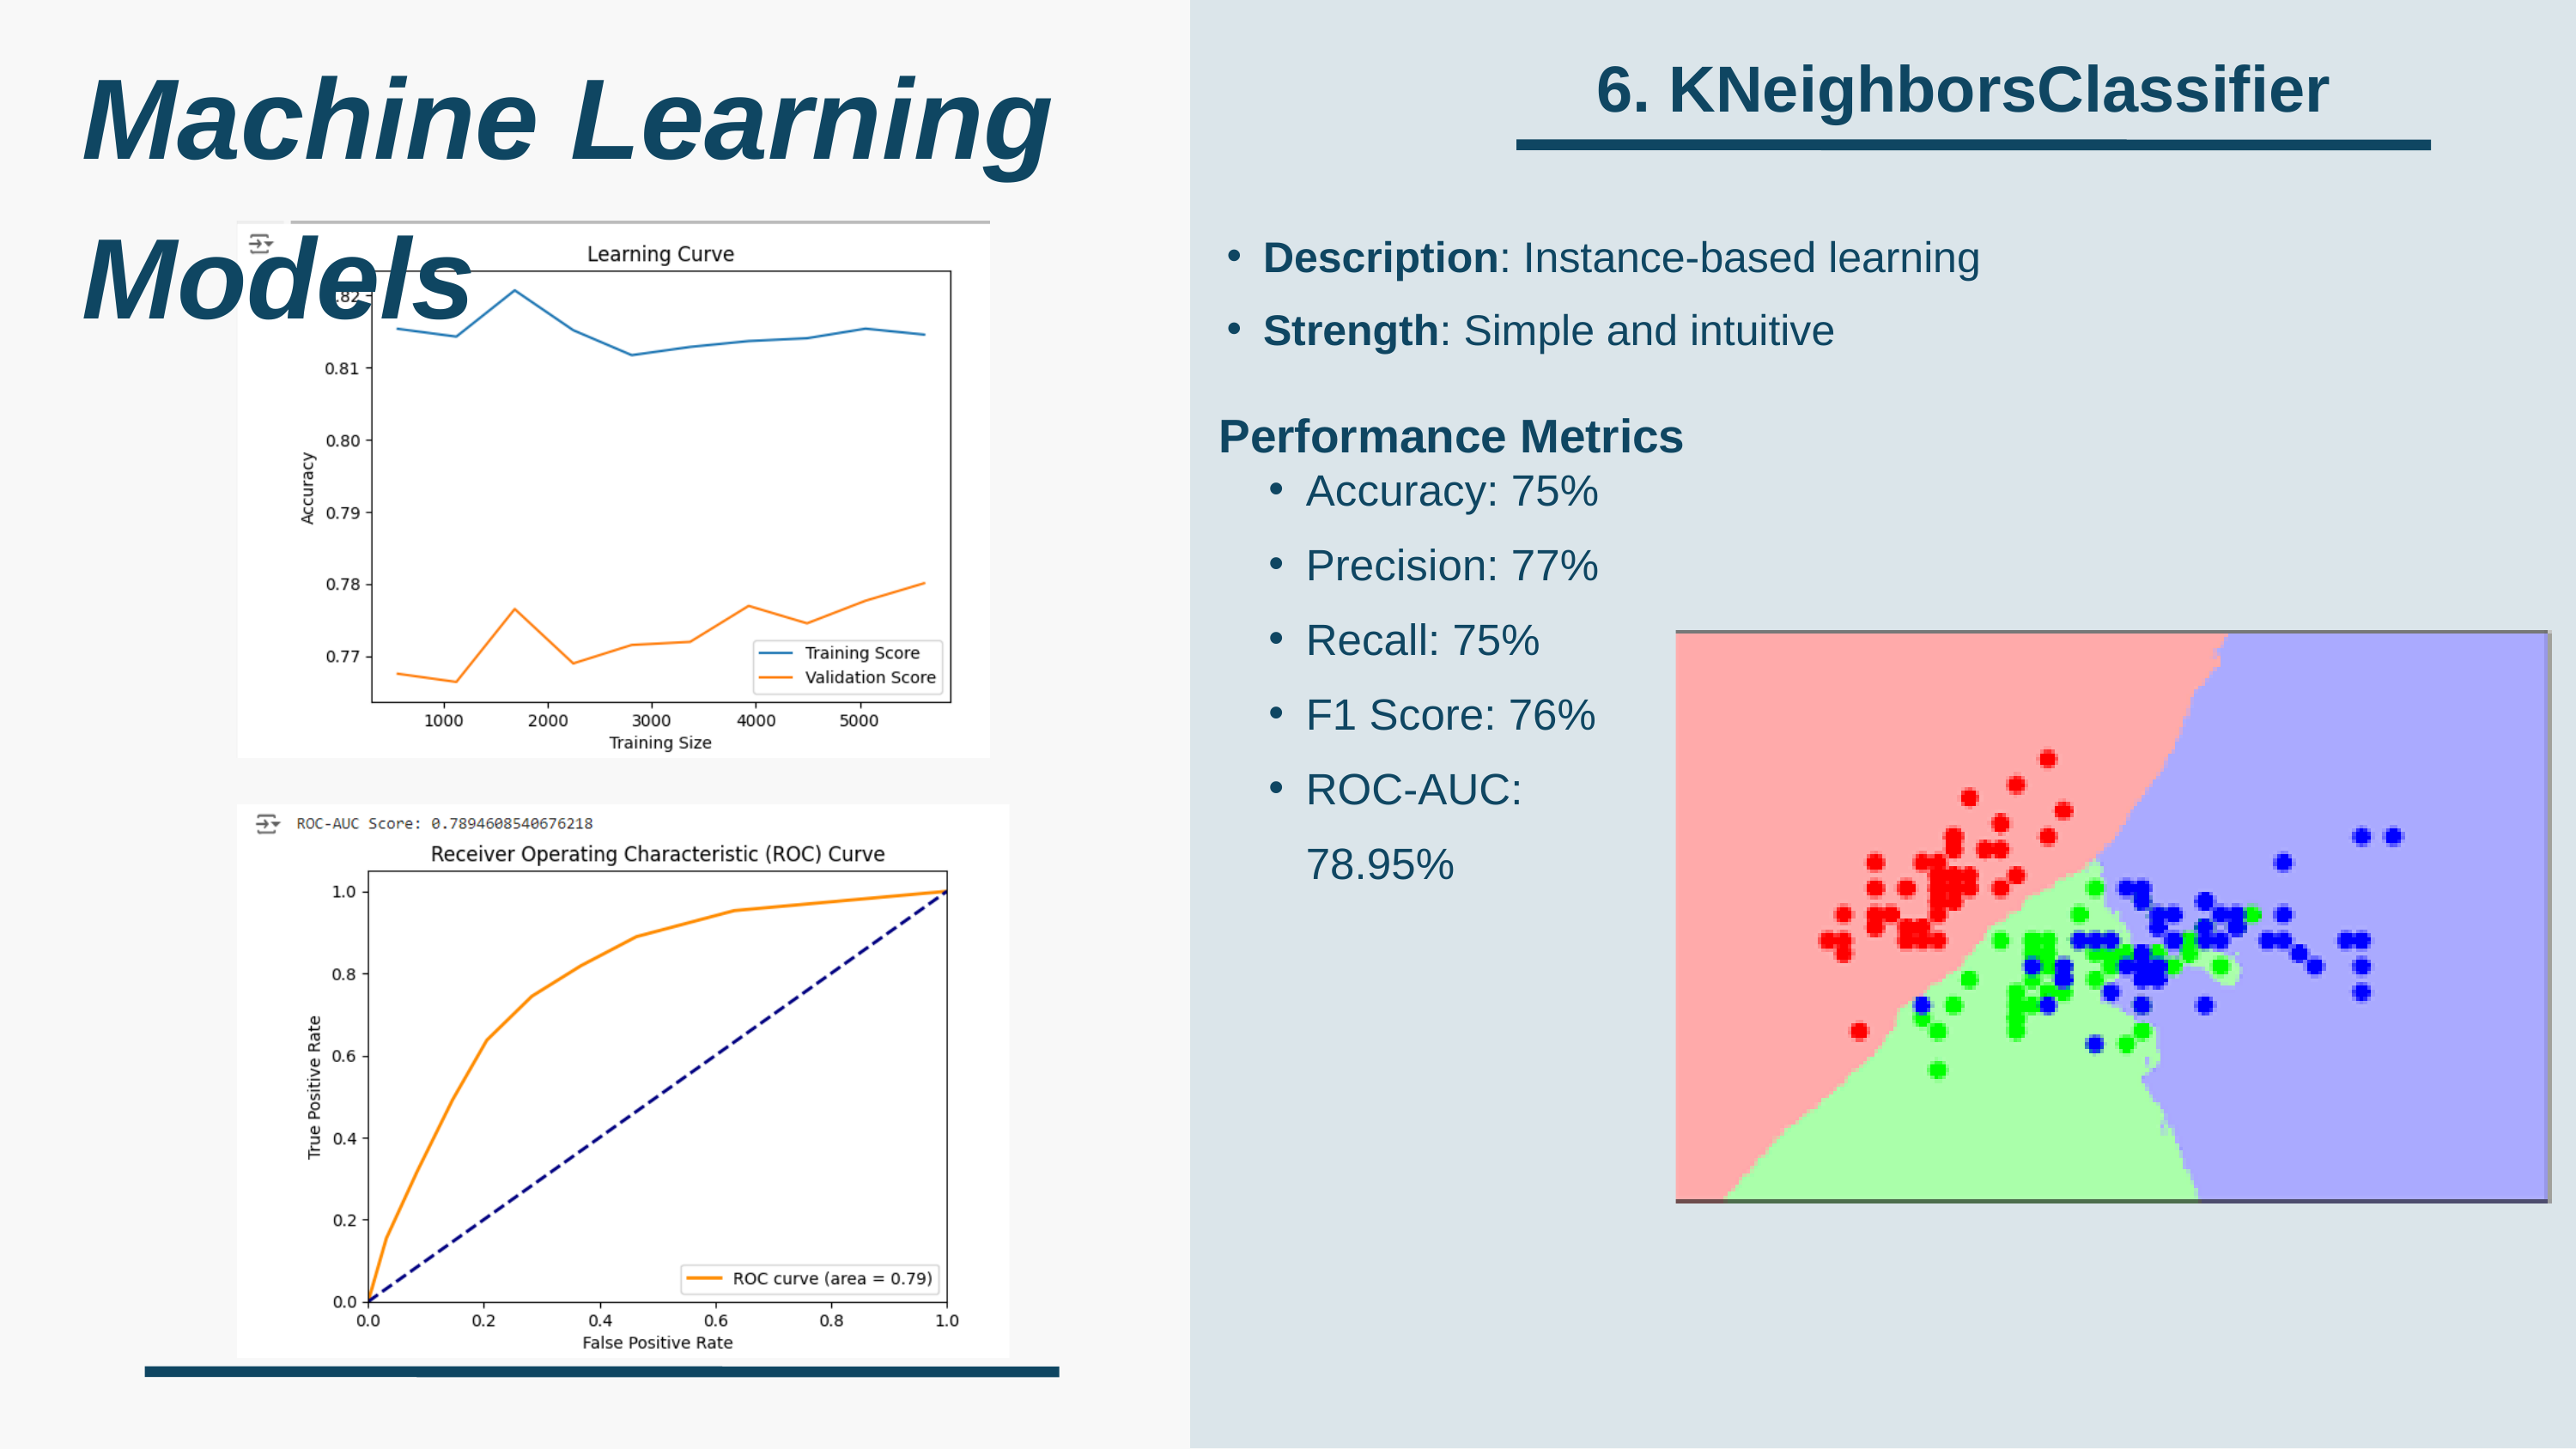

6. KNeighborsClassifier

Machine Learning Models

Description: Instance-based learning
Strength: Simple and intuitive

Performance Metrics
Accuracy: 75%
Precision: 77%
Recall: 75%
F1 Score: 76%
ROC-AUC: 78.95%